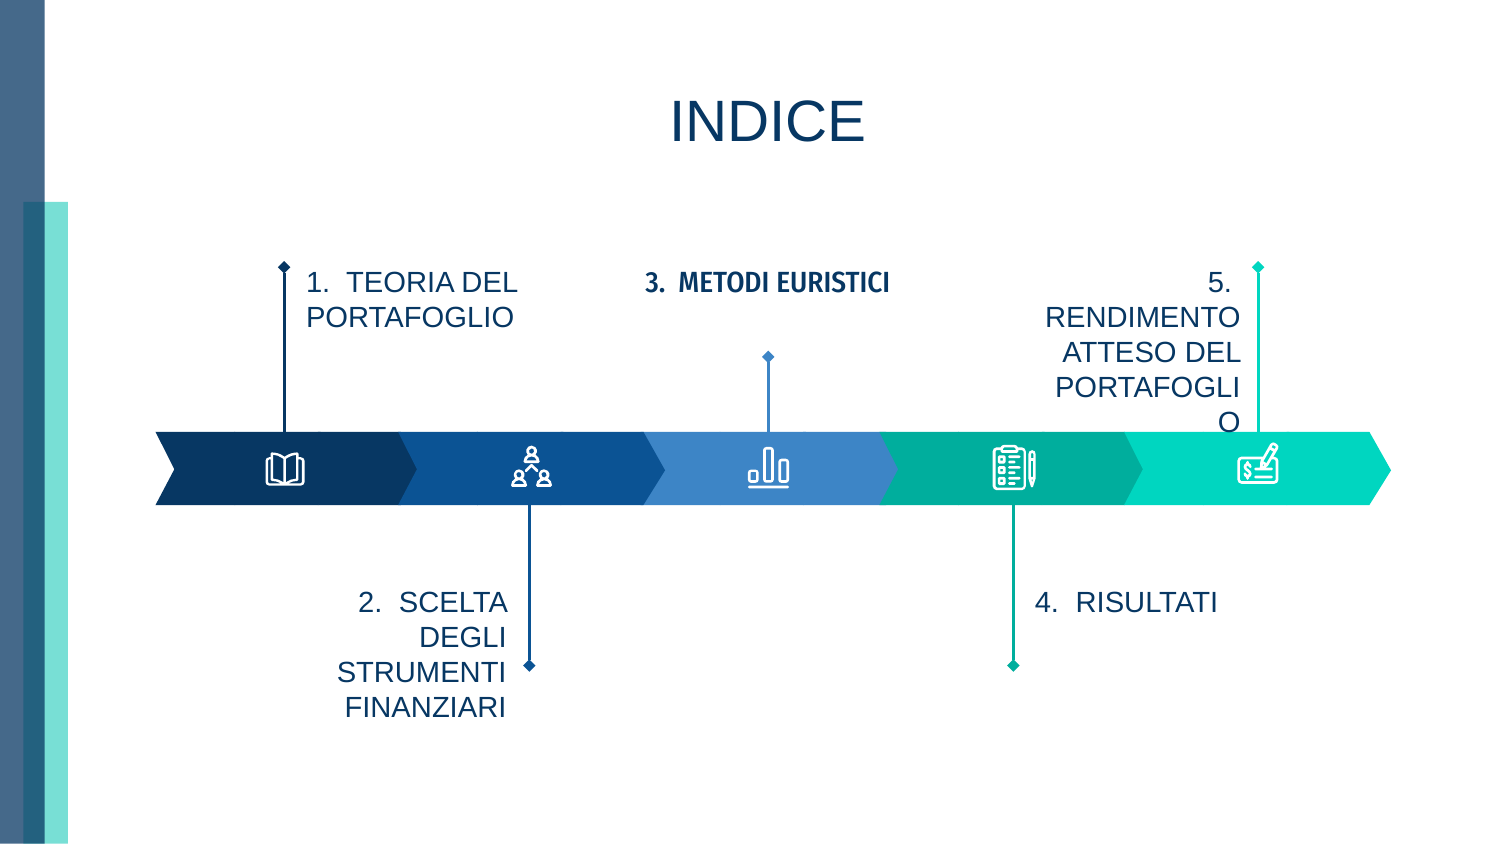

# INDICE
1.  TEORIA DEL PORTAFOGLIO

3.  METODI EURISTICI
5.  RENDIMENTO ATTESO DEL PORTAFOGLIO

2.  SCELTA DEGLI STRUMENTI FINANZIARI
4.  RISULTATI